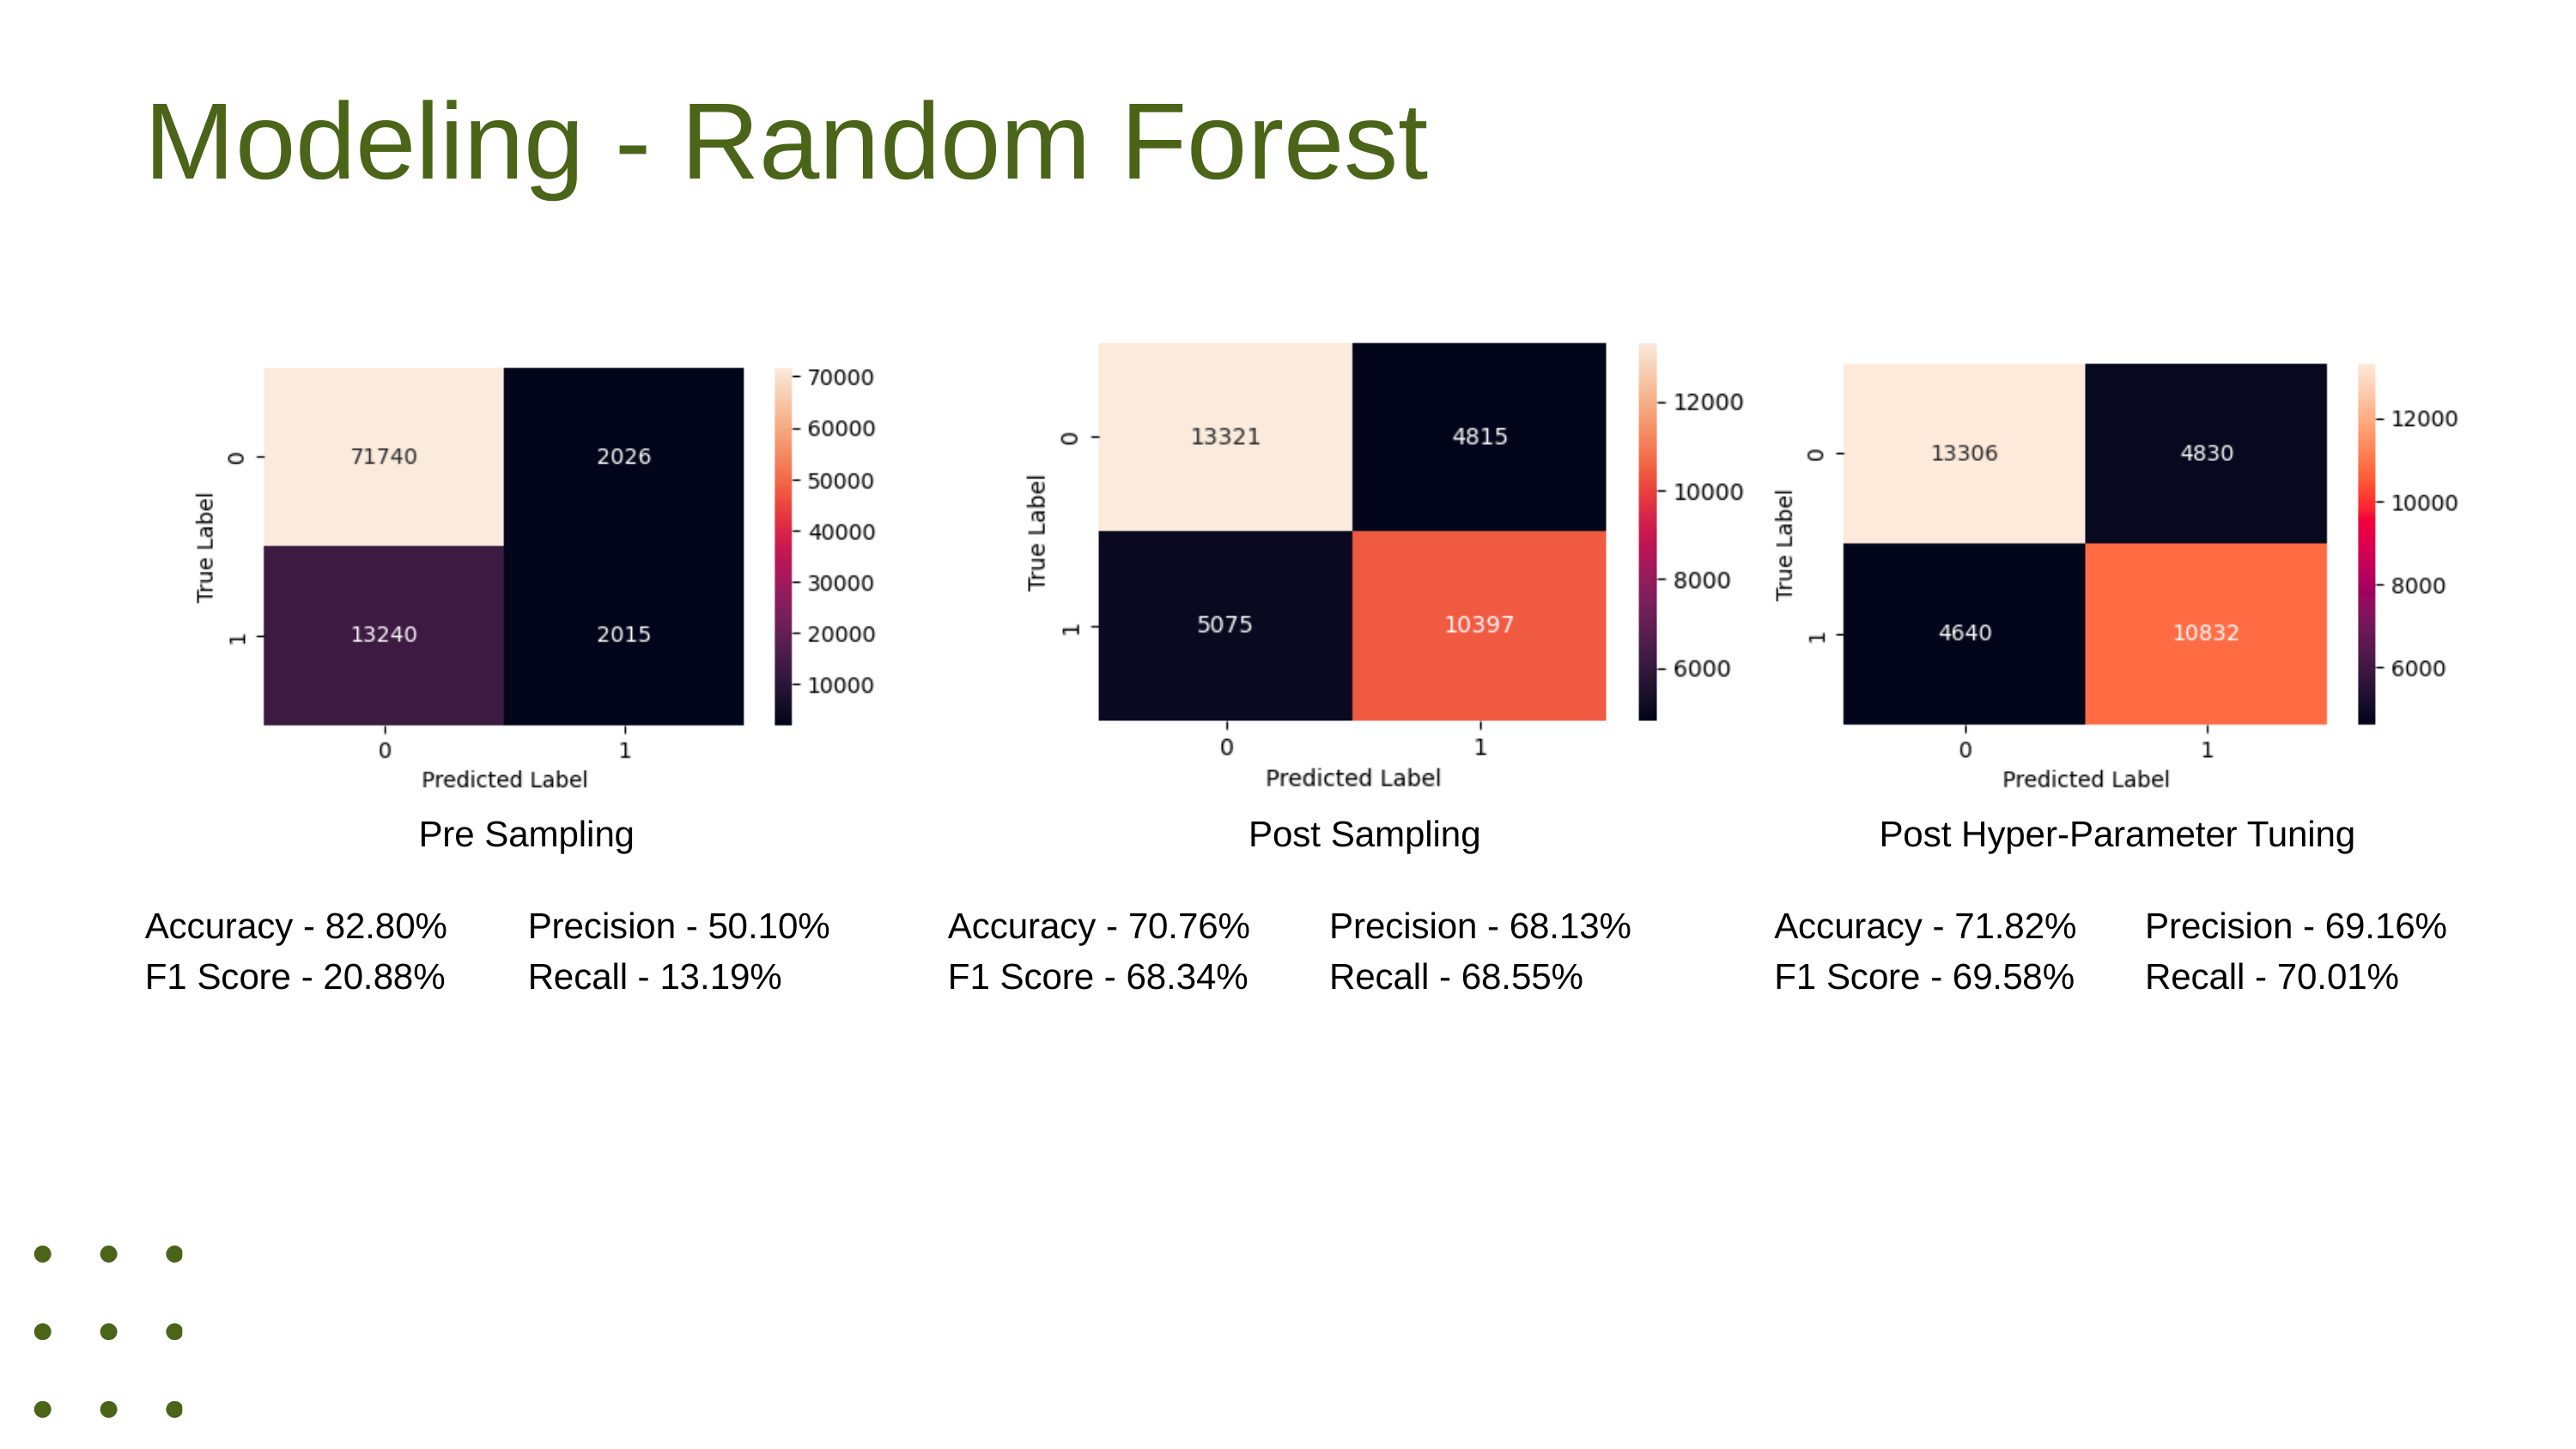

Modeling - Random Forest

Post Sampling
Post Hyper-Parameter Tuning
Pre Sampling
Accuracy - 82.80%
F1 Score - 20.88%
Precision - 50.10%
Recall - 13.19%
Accuracy - 70.76%
F1 Score - 68.34%
Precision - 68.13%
Recall - 68.55%
Accuracy - 71.82%
F1 Score - 69.58%
Precision - 69.16%
Recall - 70.01%